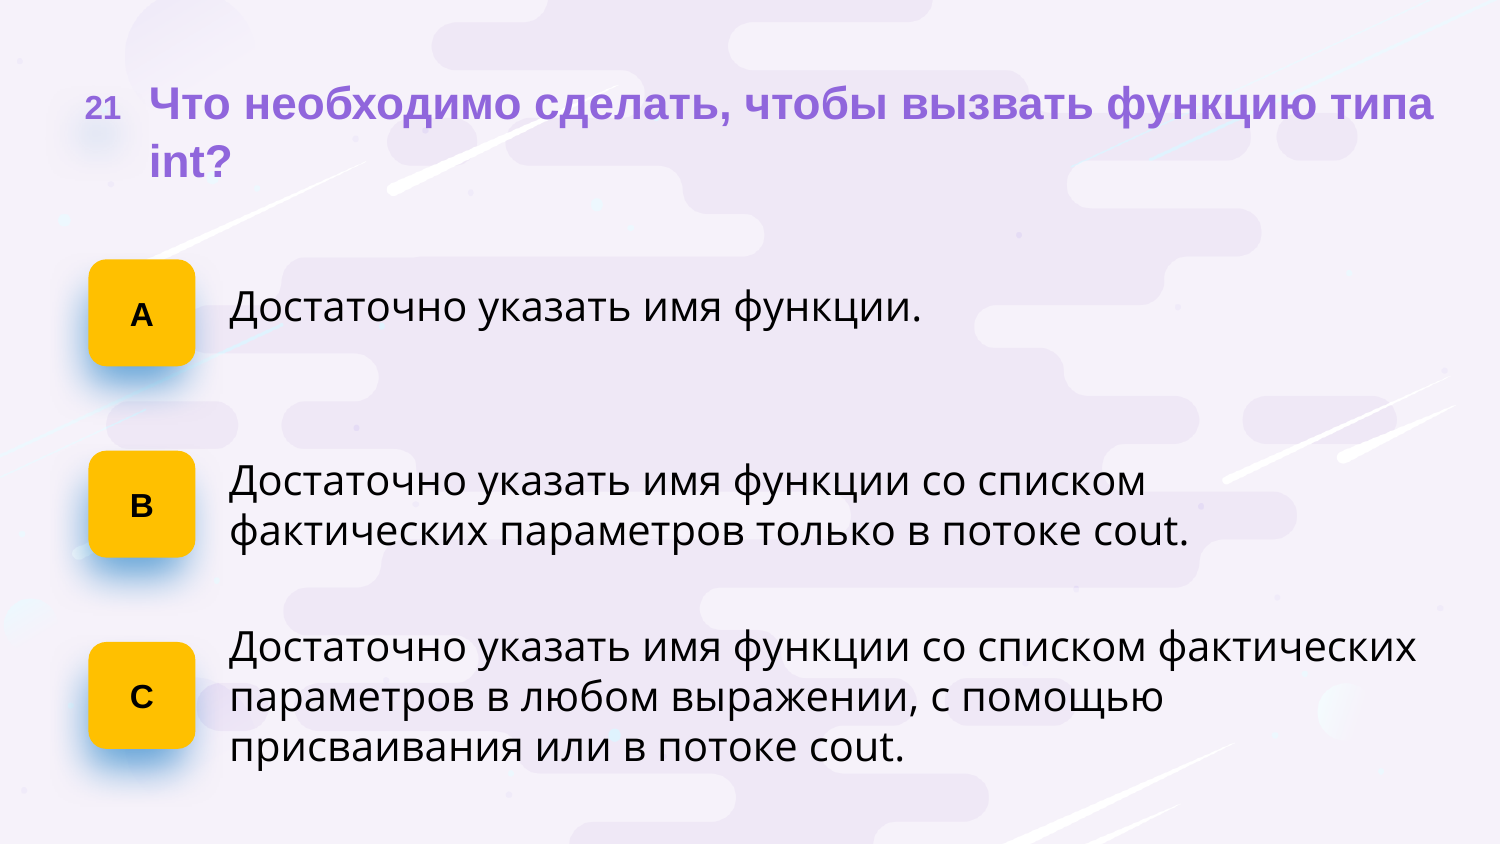

21
Что необходимо сделать, чтобы вызвать функцию типа int?
А
Достаточно указать имя функции.
B
Достаточно указать имя функции со списком фактических параметров только в потоке cout.
Достаточно указать имя функции со списком фактических параметров в любом выражении, c помощью присваивания или в потоке cout.
C